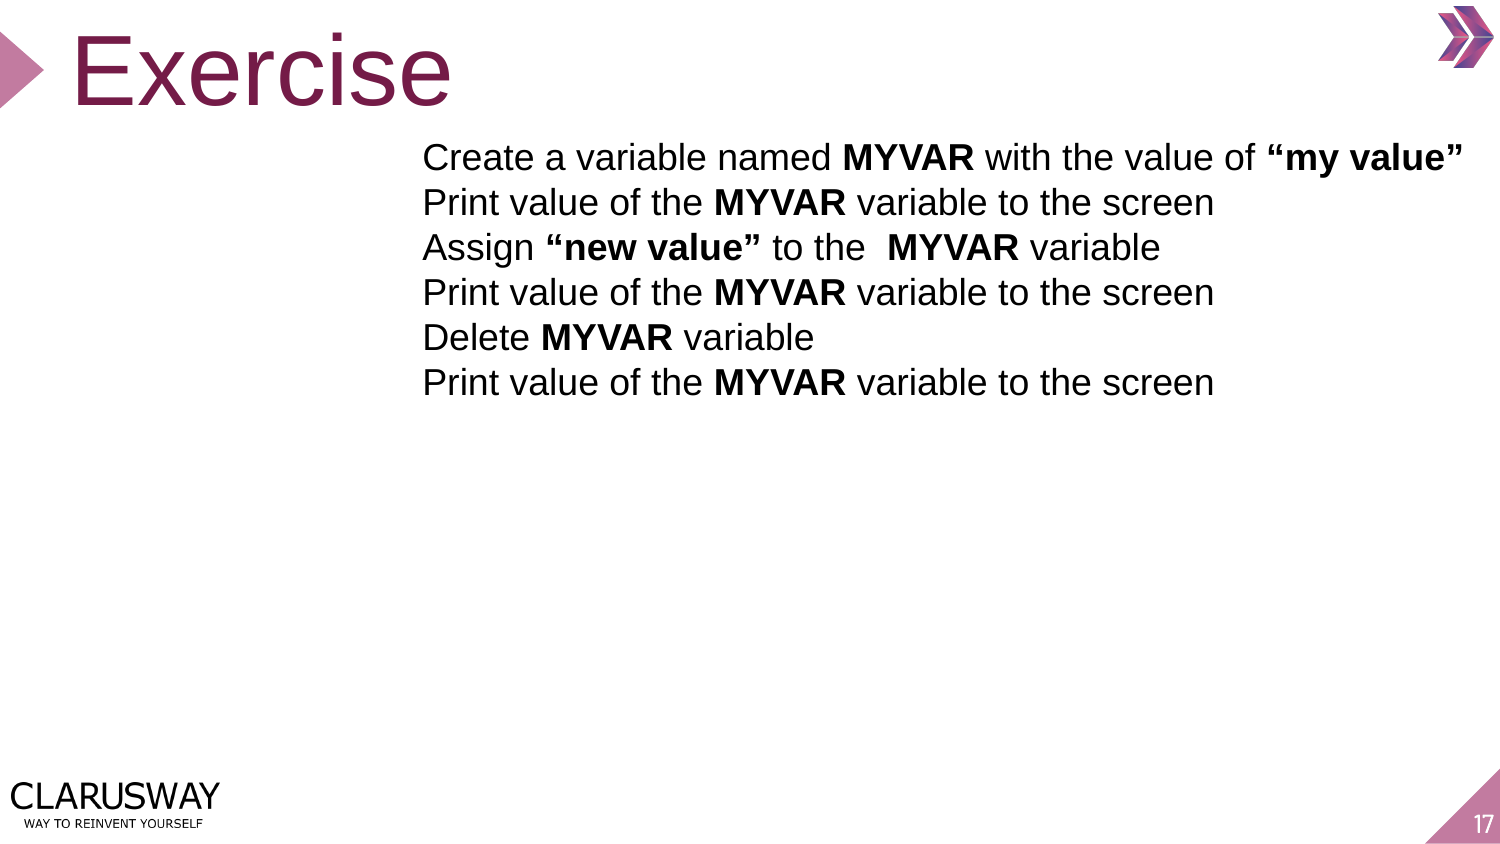

# Exercise
Create a variable named MYVAR with the value of “my value”
Print value of the MYVAR variable to the screen
Assign “new value” to the  MYVAR variable
Print value of the MYVAR variable to the screen
Delete MYVAR variable
Print value of the MYVAR variable to the screen

17